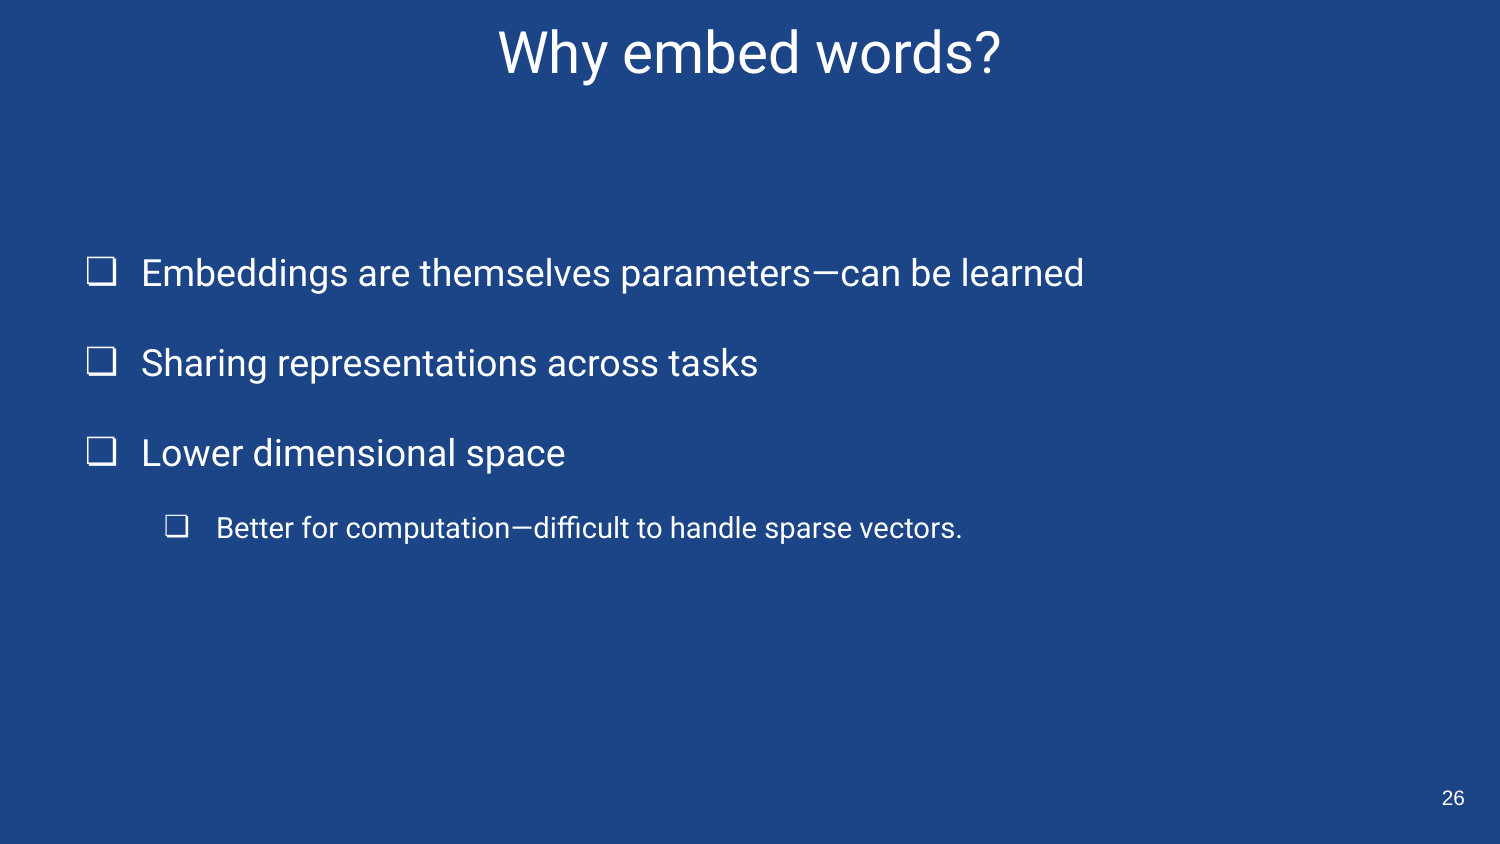

# Why embed words?
Embeddings are themselves parameters—can be learned
Sharing representations across tasks
Lower dimensional space
Better for computation—difficult to handle sparse vectors.
26